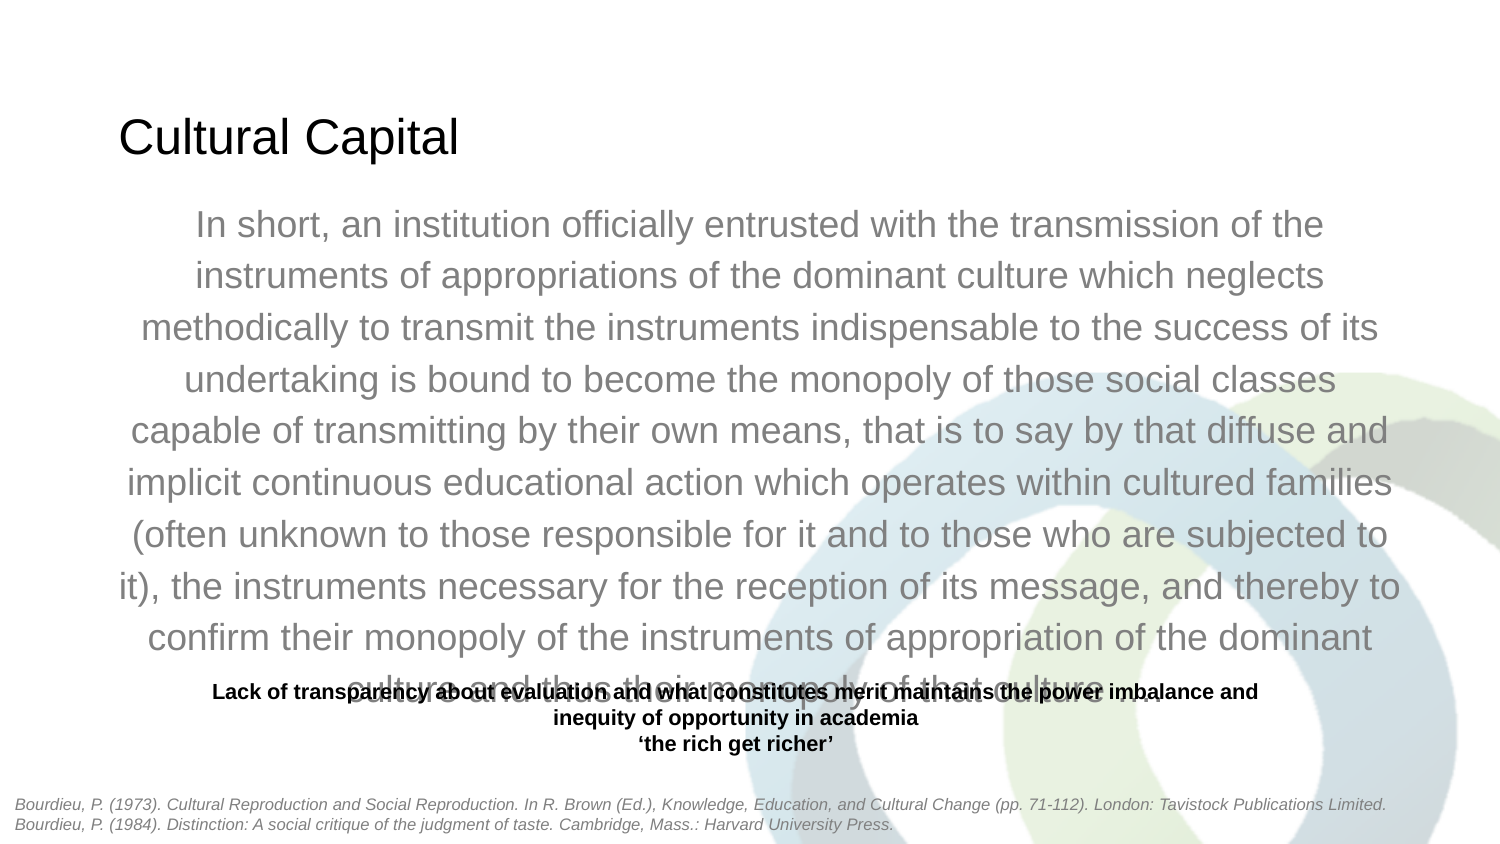

# Cultural Capital
In short, an institution officially entrusted with the transmission of the instruments of appropriations of the dominant culture which neglects methodically to transmit the instruments indispensable to the success of its undertaking is bound to become the monopoly of those social classes capable of transmitting by their own means, that is to say by that diffuse and implicit continuous educational action which operates within cultured families (often unknown to those responsible for it and to those who are subjected to it), the instruments necessary for the reception of its message, and thereby to confirm their monopoly of the instruments of appropriation of the dominant culture and thus their monopoly of that culture ….
Lack of transparency about evaluation and what constitutes merit maintains the power imbalance and inequity of opportunity in academia
‘the rich get richer’
Bourdieu, P. (1973). Cultural Reproduction and Social Reproduction. In R. Brown (Ed.), Knowledge, Education, and Cultural Change (pp. 71-112). London: Tavistock Publications Limited.
Bourdieu, P. (1984). Distinction: A social critique of the judgment of taste. Cambridge, Mass.: Harvard University Press.